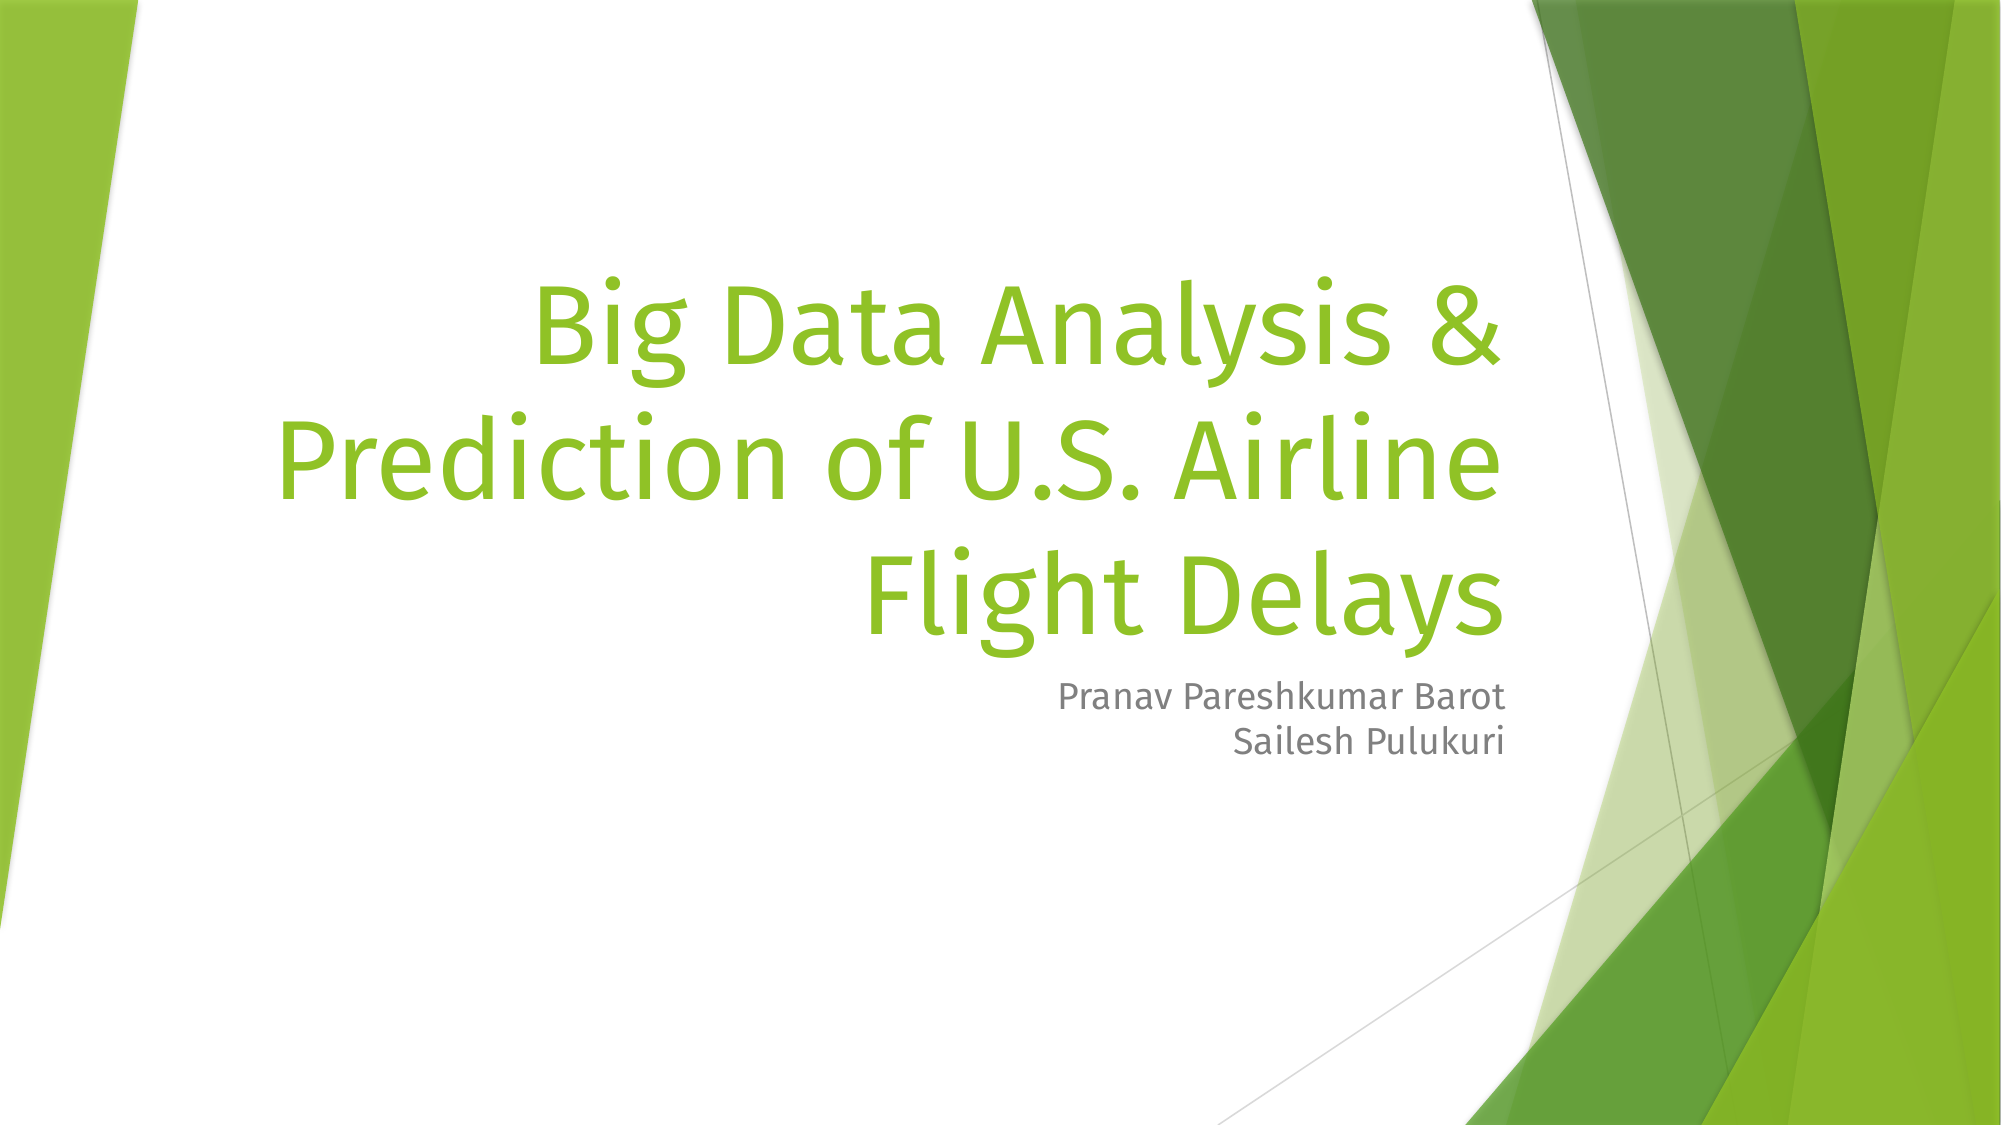

# Big Data Analysis & Prediction of U.S. Airline Flight Delays
Pranav Pareshkumar Barot
Sailesh Pulukuri